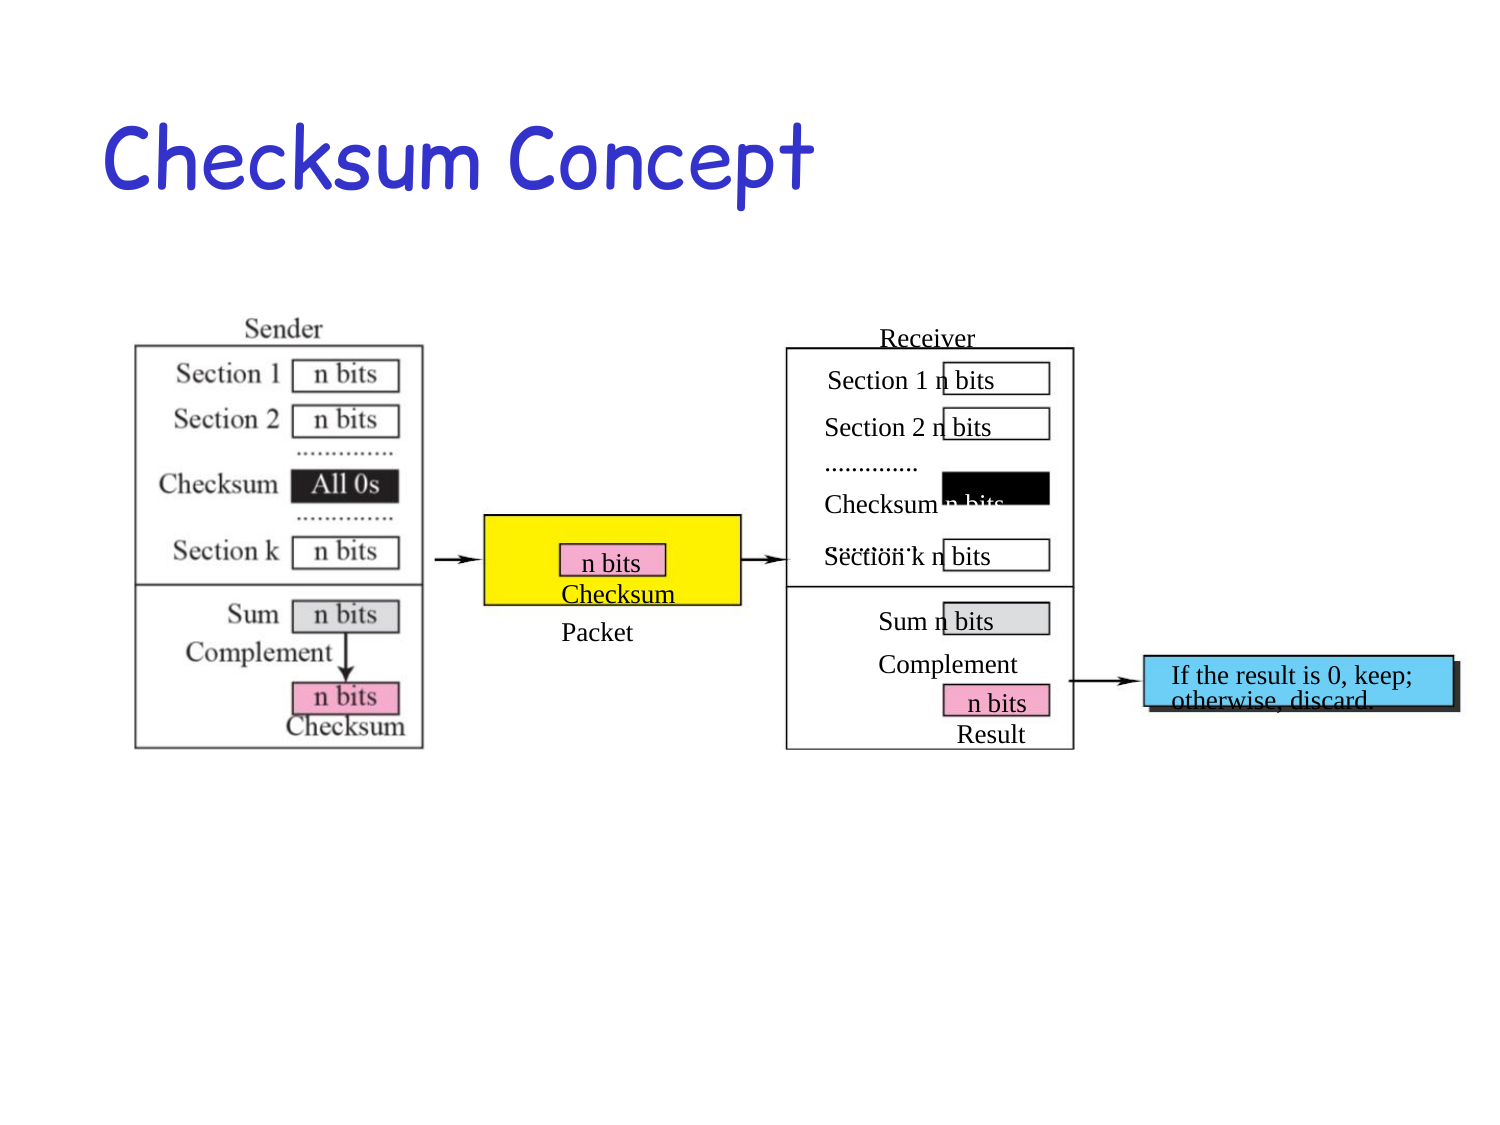

Checksum Concept
Receiver
Section 1 n bits
Section 2 n bits
..............
Checksum n bits
..............
Section k n bits
n bits
Checksum
Packet
Sum n bits
Complement
If the result is 0, keep;
otherwise, discard.
n bits
Result